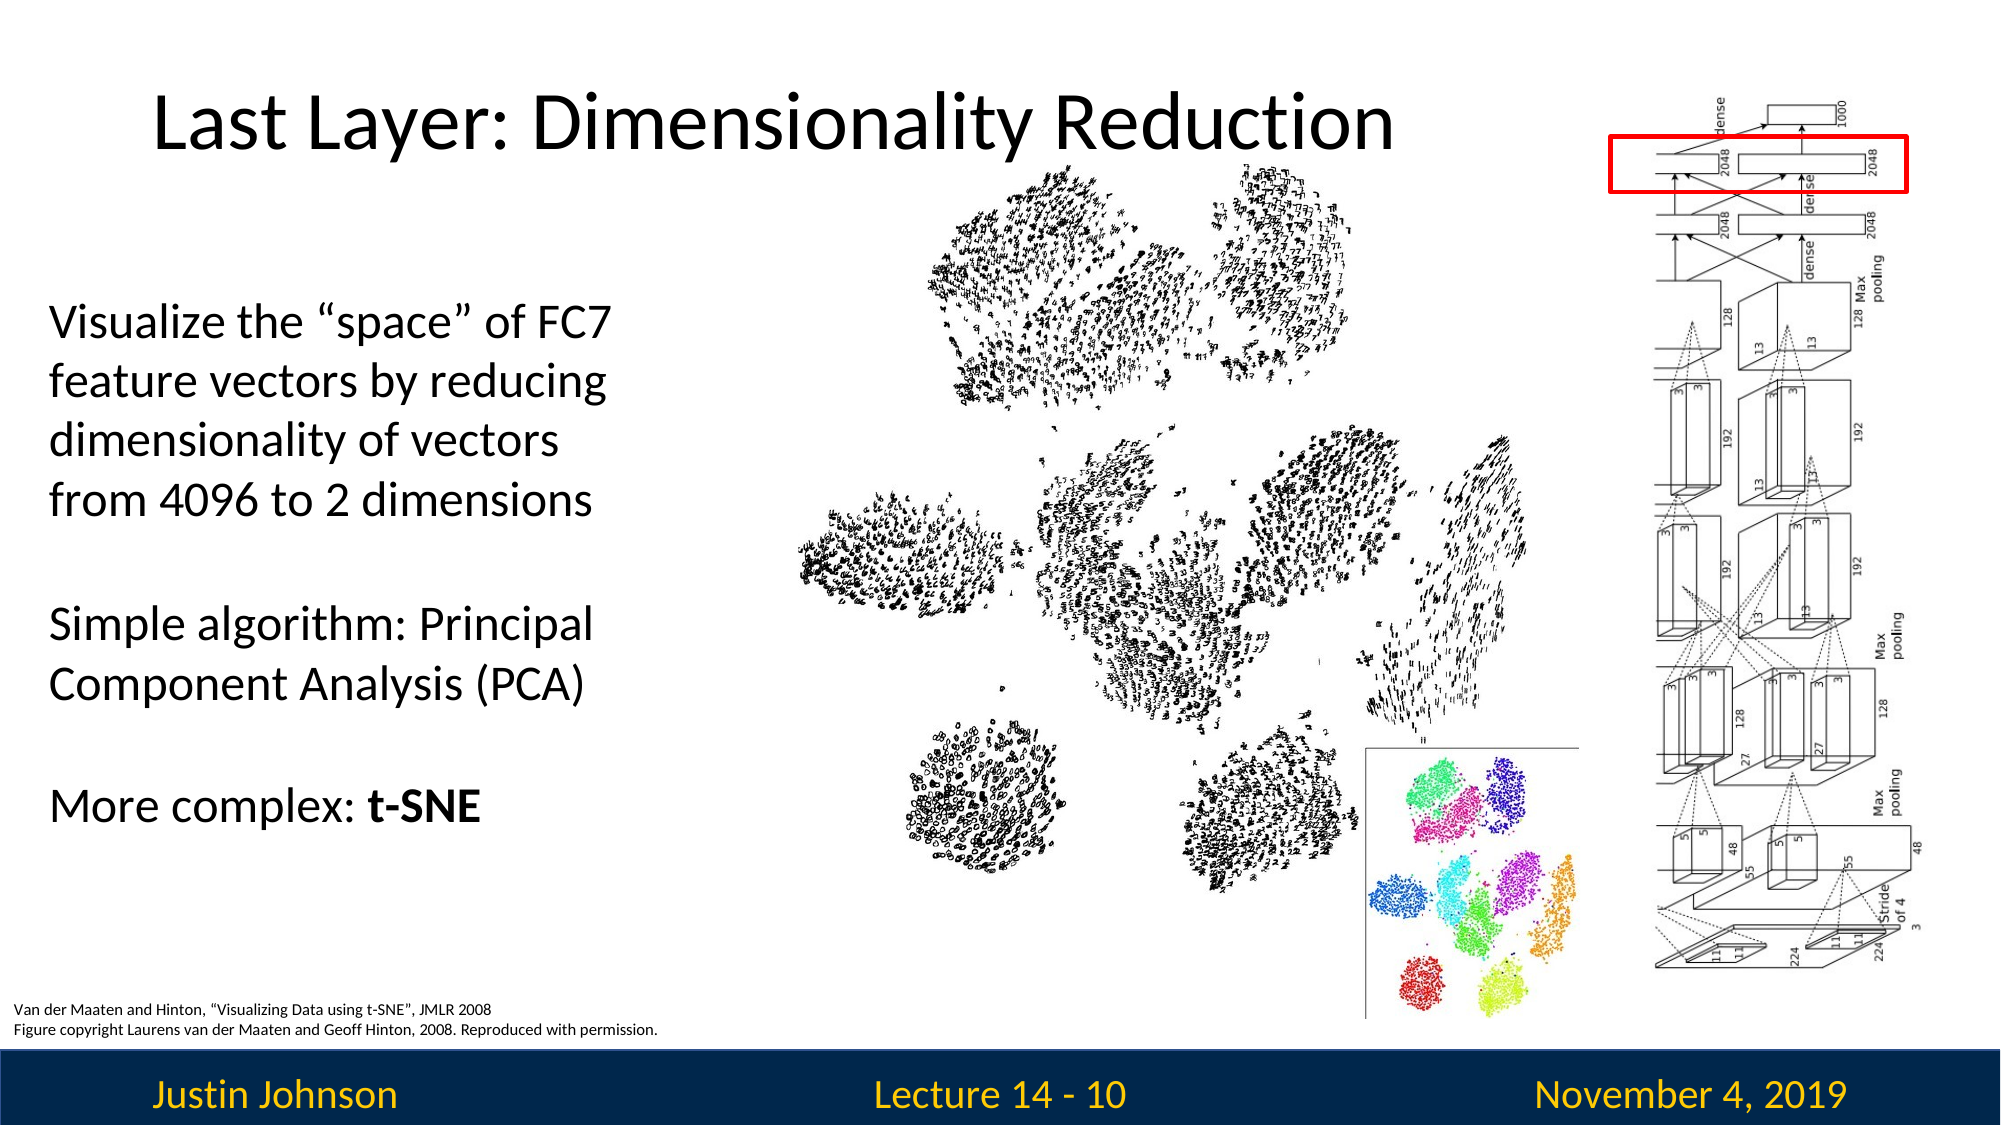

# Last Layer: Dimensionality Reduction

Visualize the “space” of FC7 feature vectors by reducing dimensionality of vectors from 4096 to 2 dimensions

Simple algorithm: Principal Component Analysis (PCA)

More complex: t-SNE
Van der Maaten and Hinton, “Visualizing Data using t-SNE”, JMLR 2008                                    Figure copyright Laurens van der Maaten and Geoff Hinton, 2008. Reproduced with permission.
Justin Johnson
November 4, 2019
Lecture 14 - 10